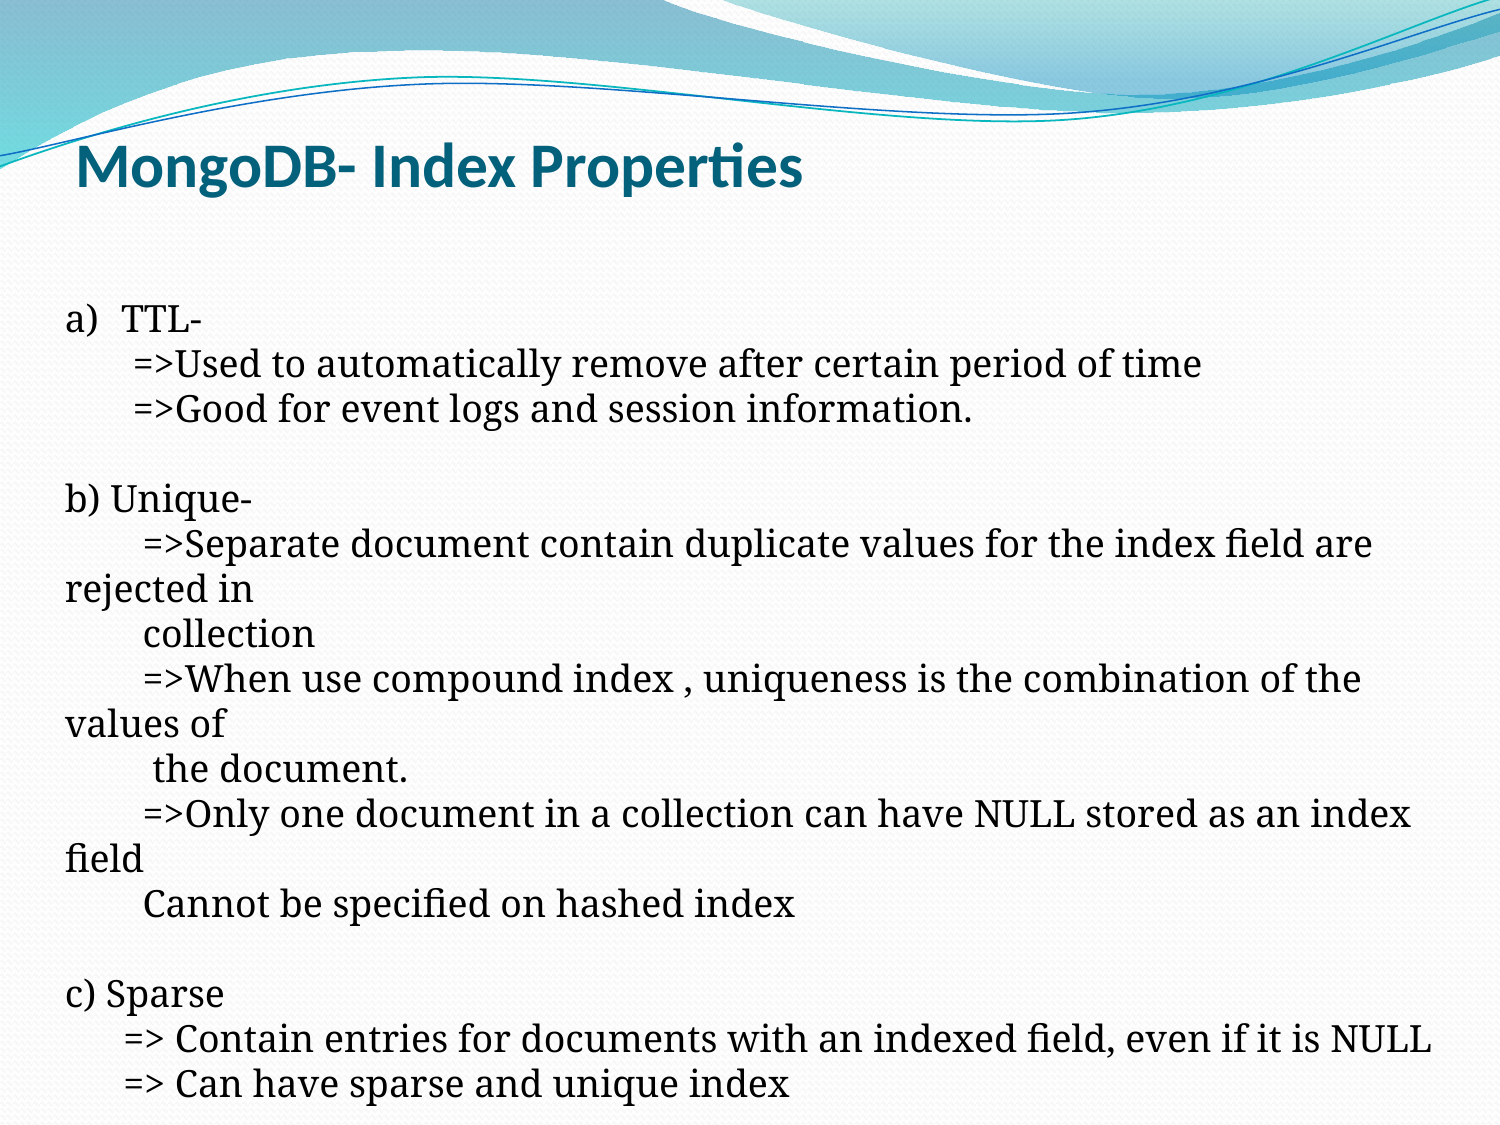

# MongoDB- Index Properties
TTL-
       =>Used to automatically remove after certain period of time
       =>Good for event logs and session information.

b) Unique-
        =>Separate document contain duplicate values for the index field are rejected in
        collection
        =>When use compound index , uniqueness is the combination of the values of
         the document.
        =>Only one document in a collection can have NULL stored as an index field
        Cannot be specified on hashed index

c) Sparse
      => Contain entries for documents with an indexed field, even if it is NULL
      => Can have sparse and unique index